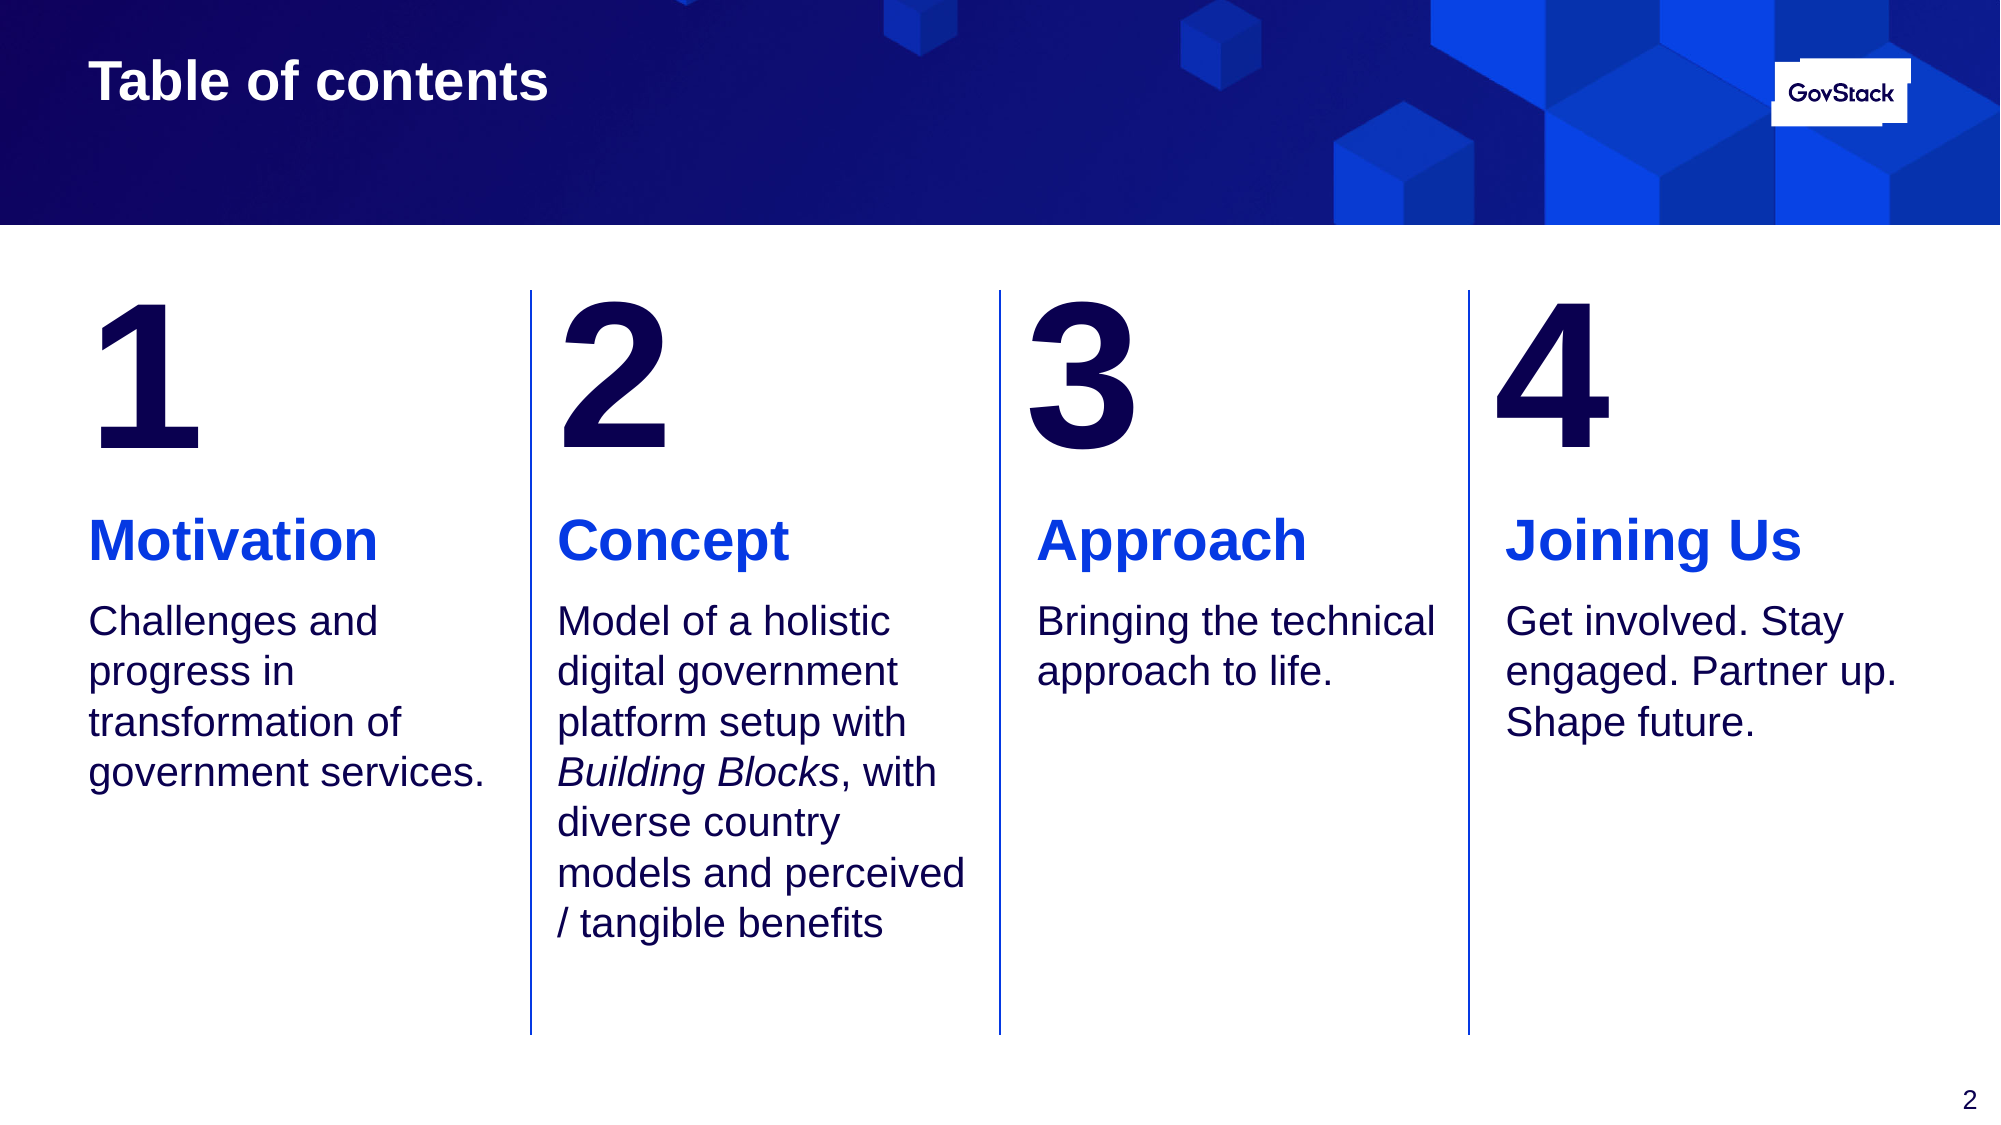

# Table of contents
2
3
4
1
Motivation
Challenges and progress in transformation of government services.
Concept
Model of a holistic digital government platform setup with Building Blocks, with diverse country models and perceived / tangible benefits
Approach
Bringing the technical approach to life.
Joining Us
Get involved. Stay engaged. Partner up. Shape future.
2